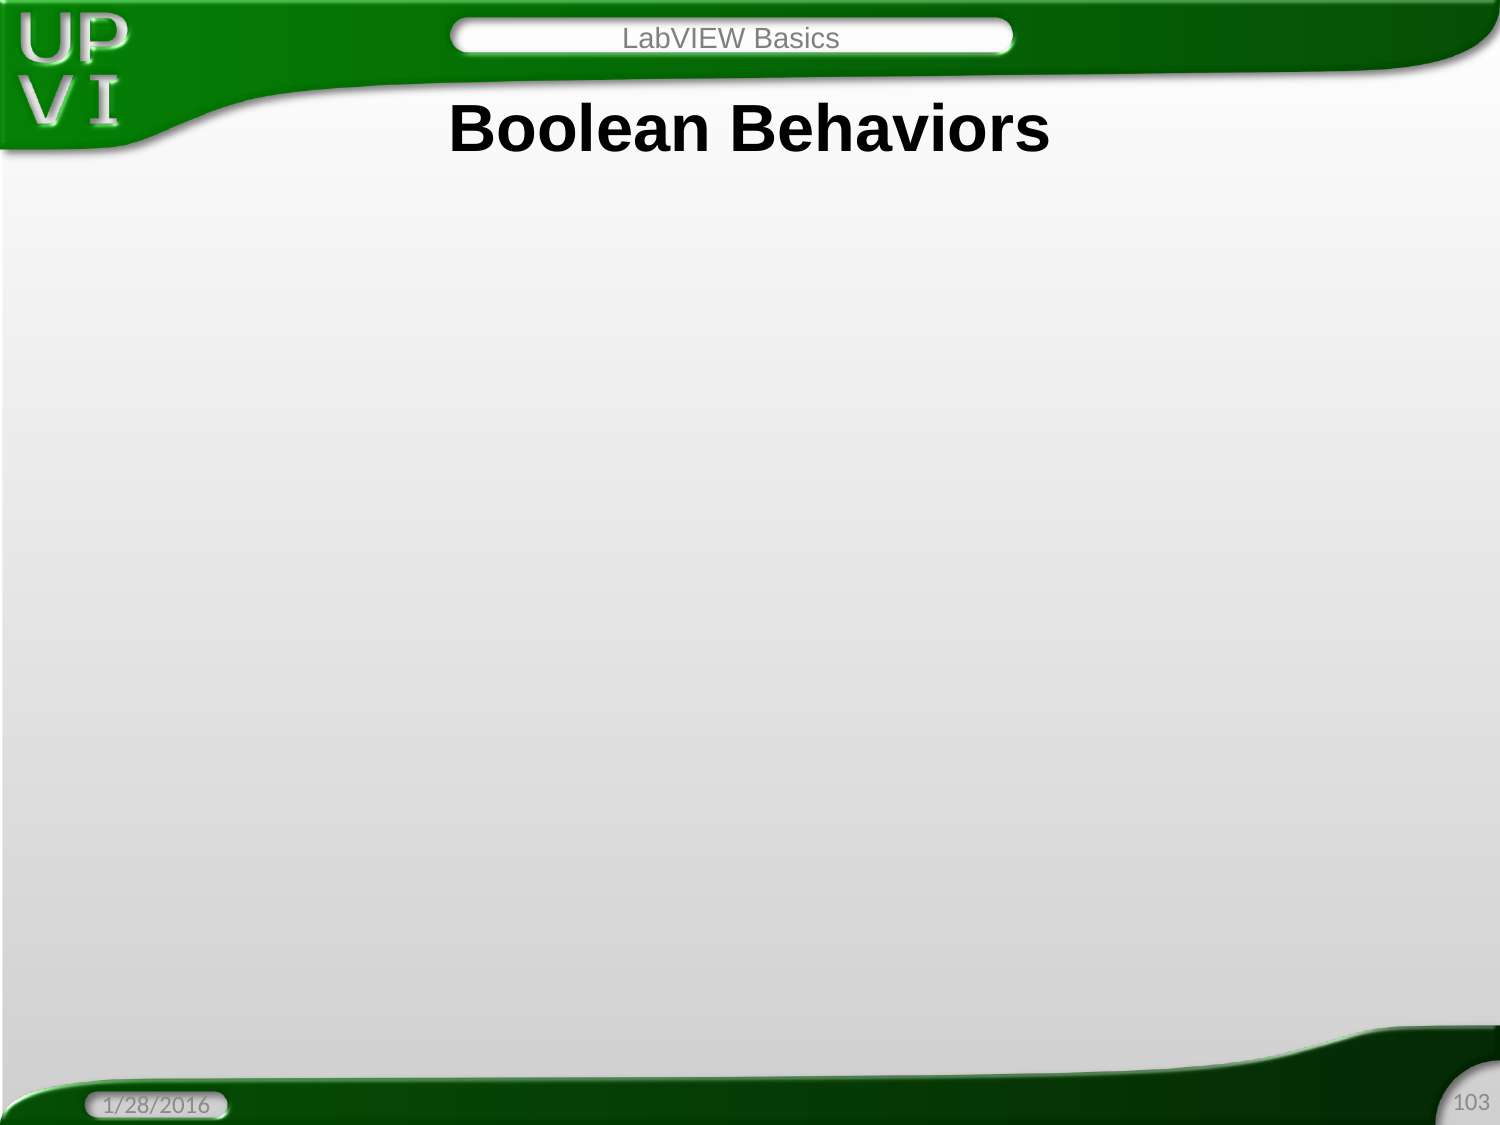

LabVIEW Basics
# Boolean Behaviors

103
1/28/2016